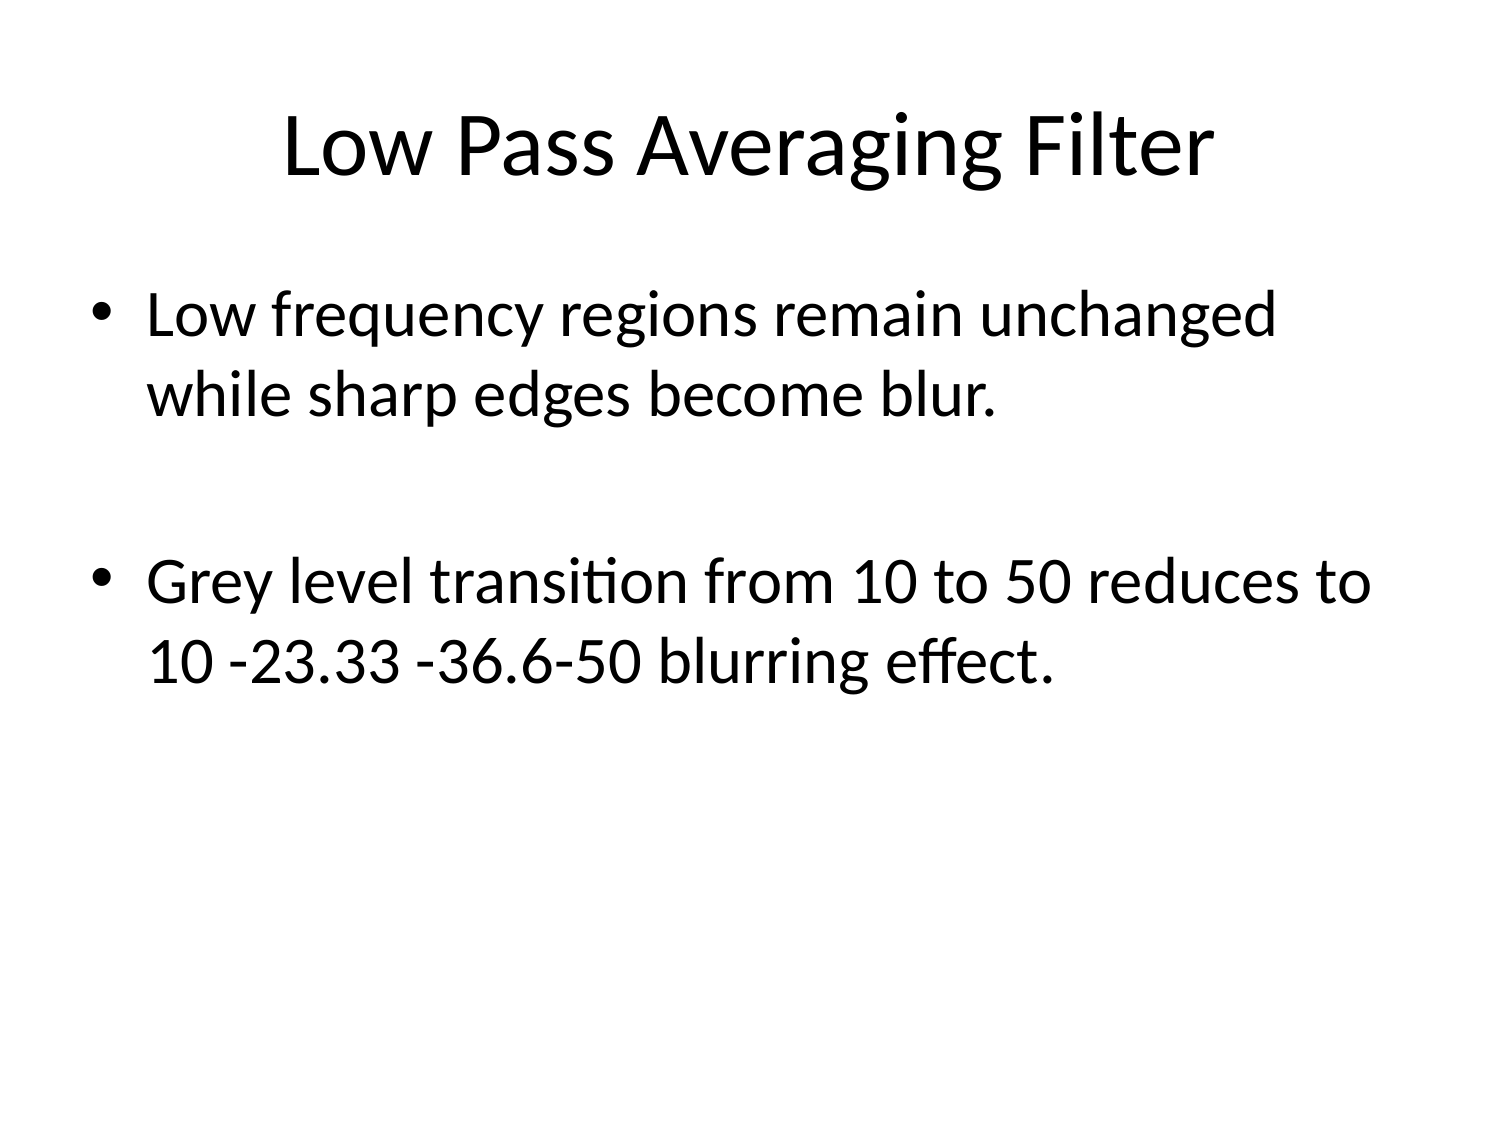

# Low Pass Averaging Filter
Low frequency regions remain unchanged while sharp edges become blur.

Grey level transition from 10 to 50 reduces to 10 -23.33 -36.6-50 blurring effect.